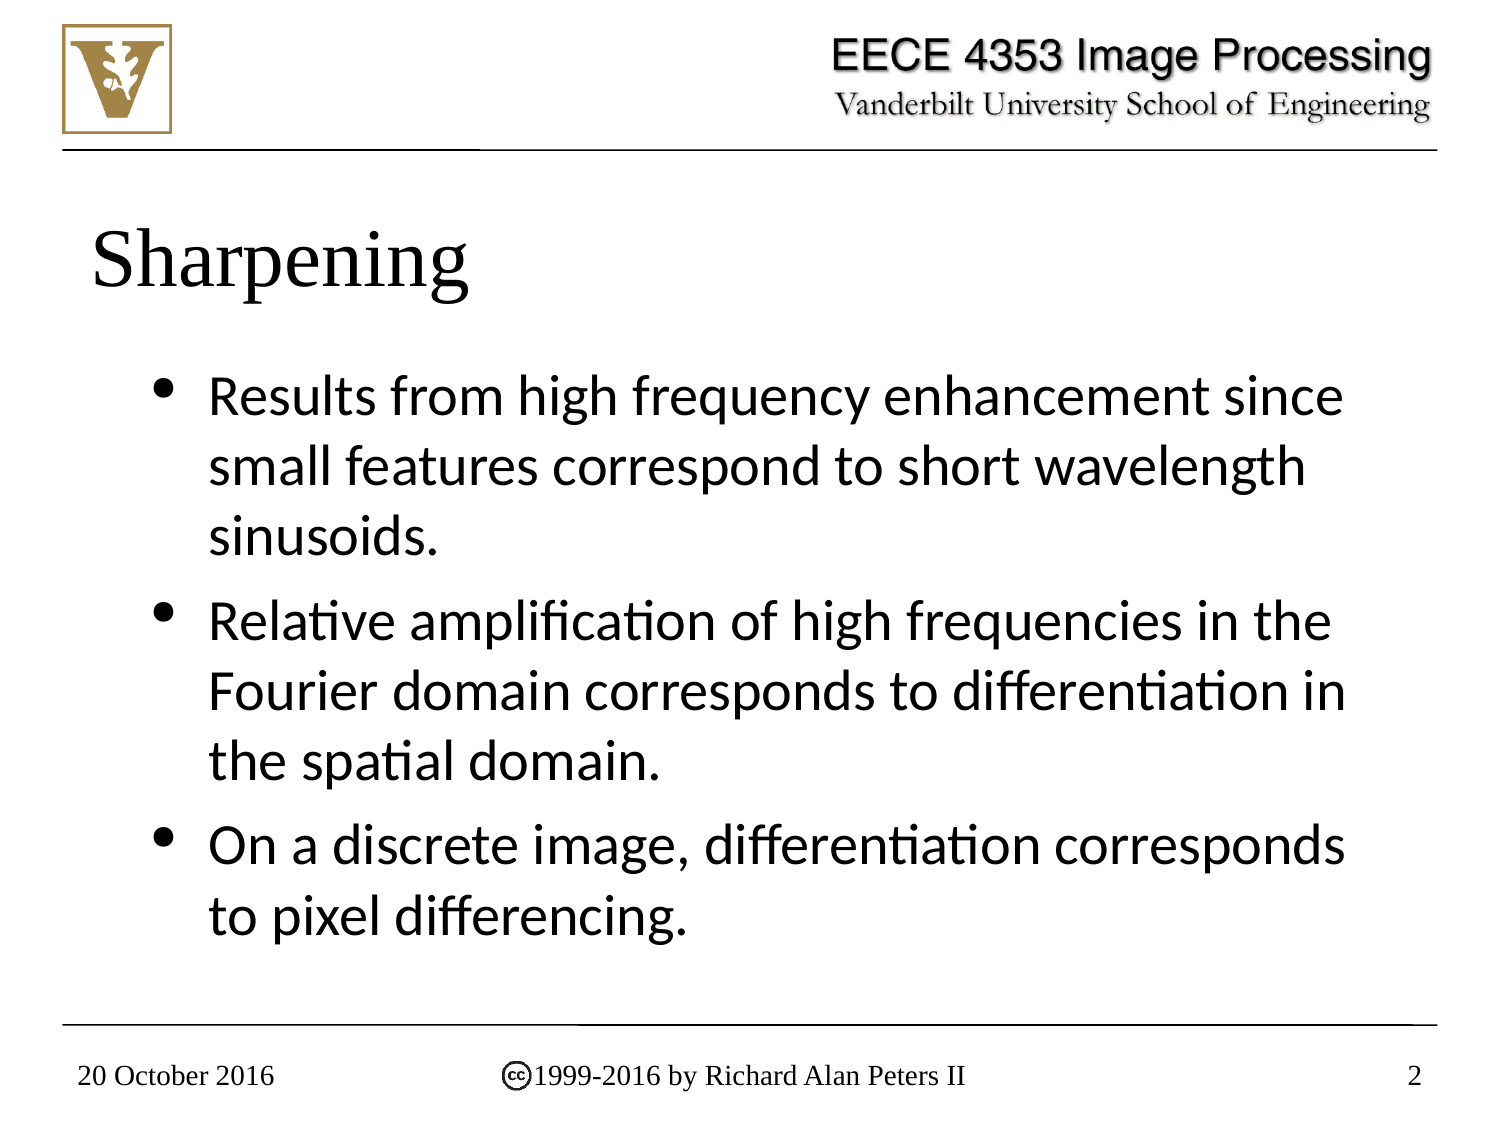

Sharpening
Results from high frequency enhancement since small features correspond to short wavelength sinusoids.
Relative amplification of high frequencies in the Fourier domain corresponds to differentiation in the spatial domain.
On a discrete image, differentiation corresponds to pixel differencing.
20 October 2016
1999-2016 by Richard Alan Peters II
2